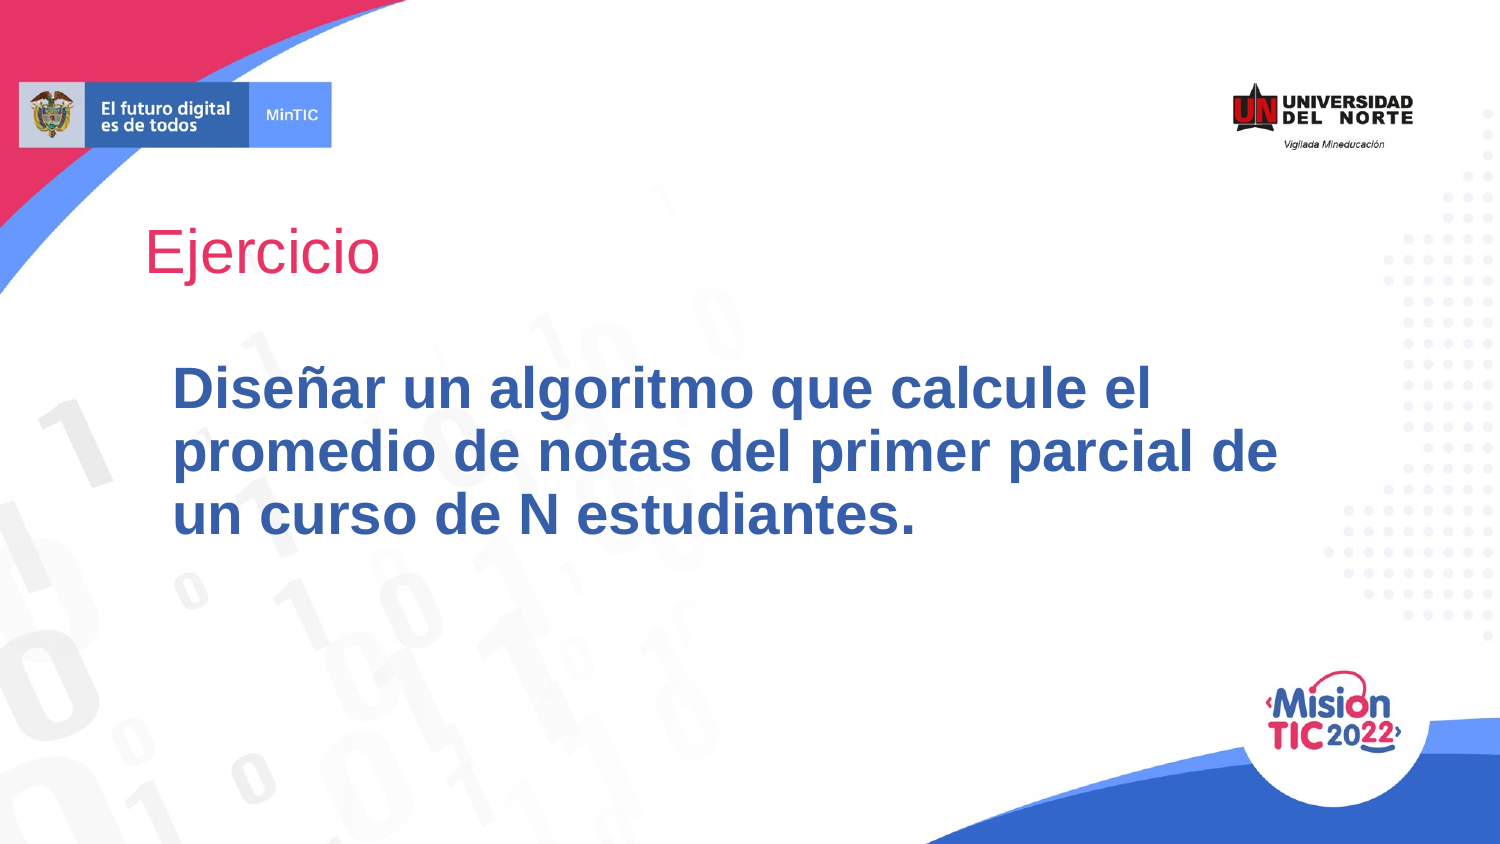

Ejercicio
Diseñar un algoritmo que calcule el promedio de notas del primer parcial de un curso de N estudiantes.